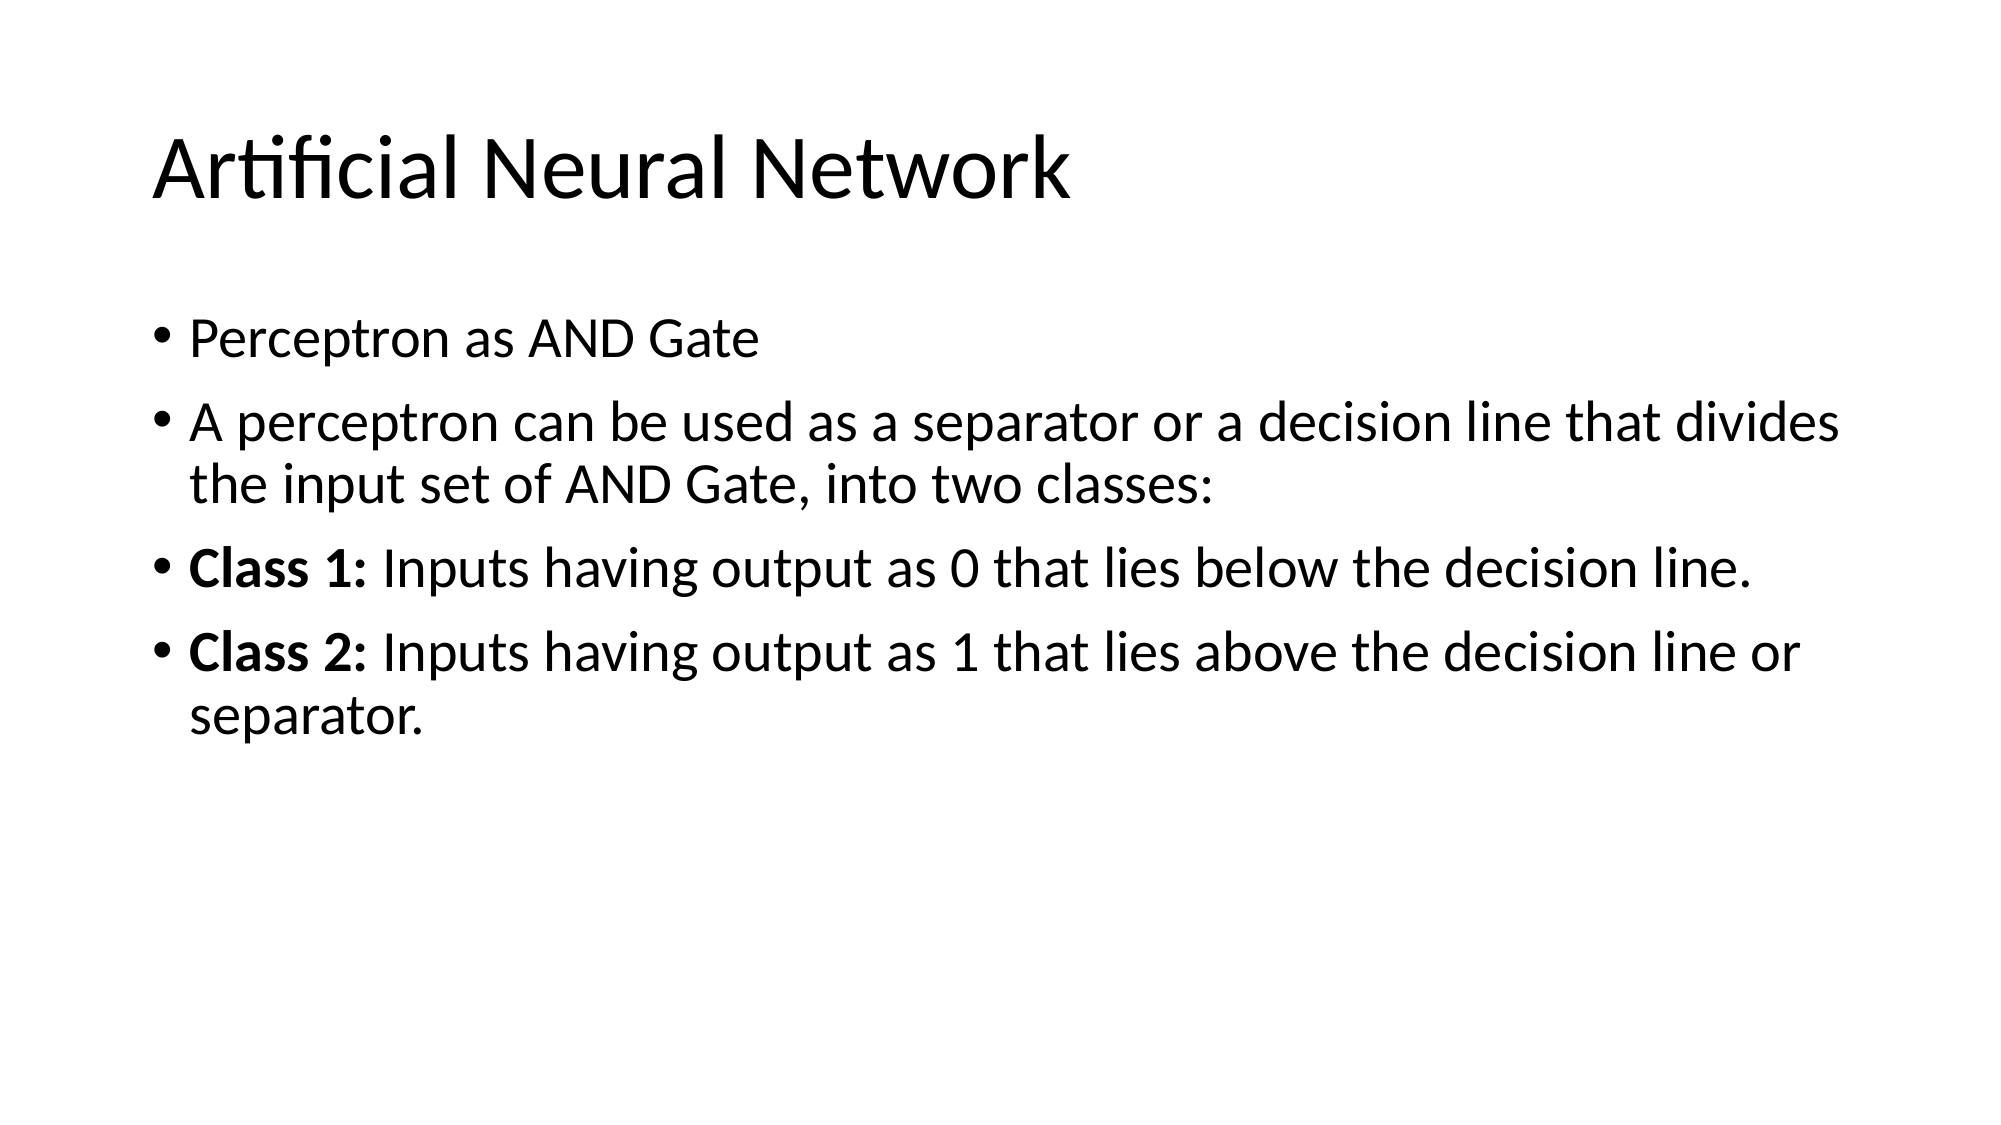

# Artificial Neural Network
Perceptron as AND Gate
A perceptron can be used as a separator or a decision line that divides the input set of AND Gate, into two classes:
Class 1: Inputs having output as 0 that lies below the decision line.
Class 2: Inputs having output as 1 that lies above the decision line or separator.